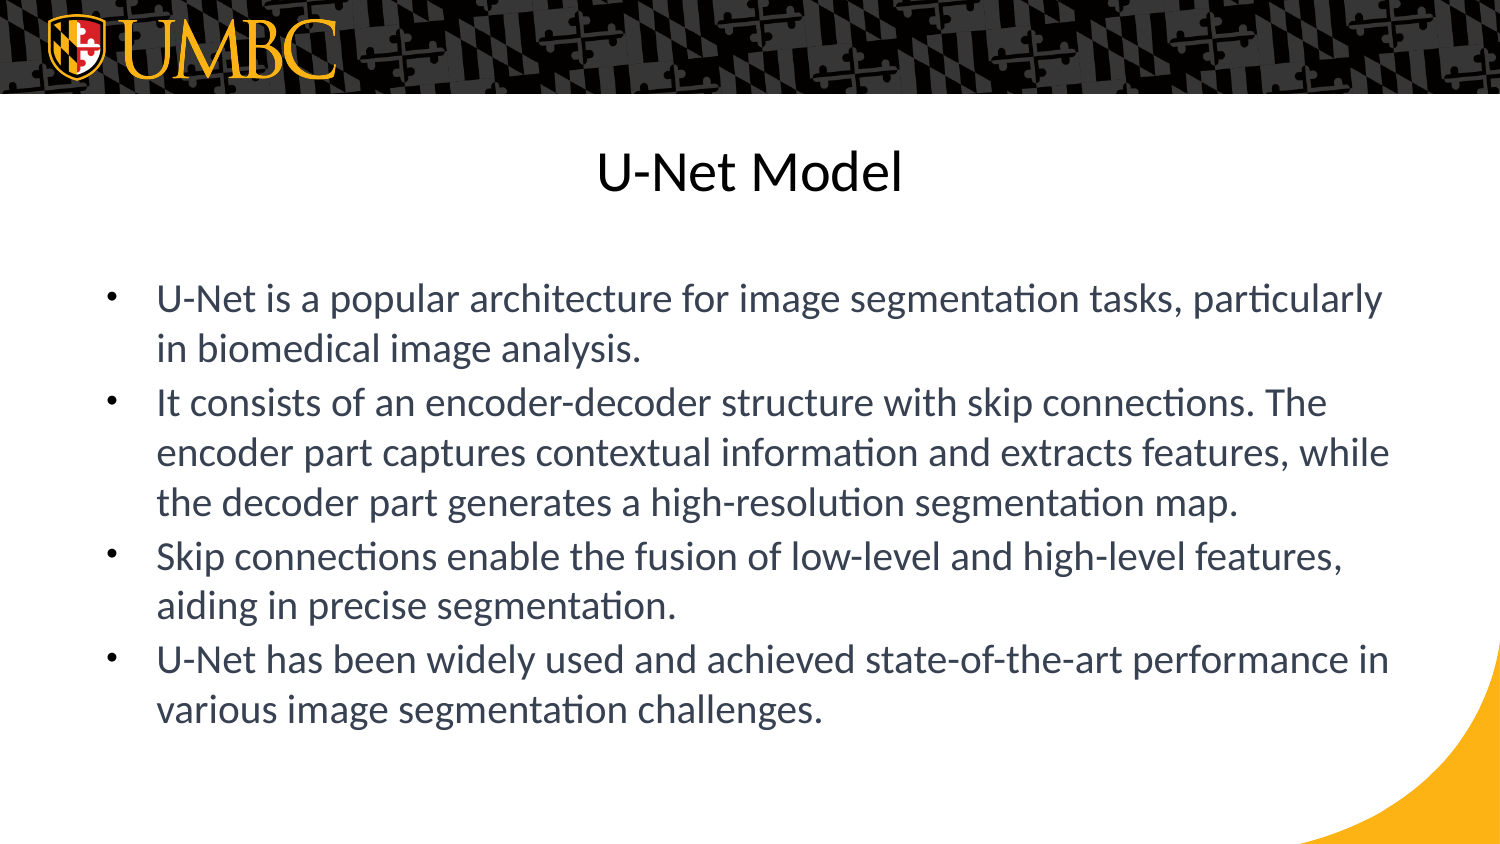

# U-Net Model
U-Net is a popular architecture for image segmentation tasks, particularly in biomedical image analysis.
It consists of an encoder-decoder structure with skip connections. The encoder part captures contextual information and extracts features, while the decoder part generates a high-resolution segmentation map.
Skip connections enable the fusion of low-level and high-level features, aiding in precise segmentation.
U-Net has been widely used and achieved state-of-the-art performance in various image segmentation challenges.